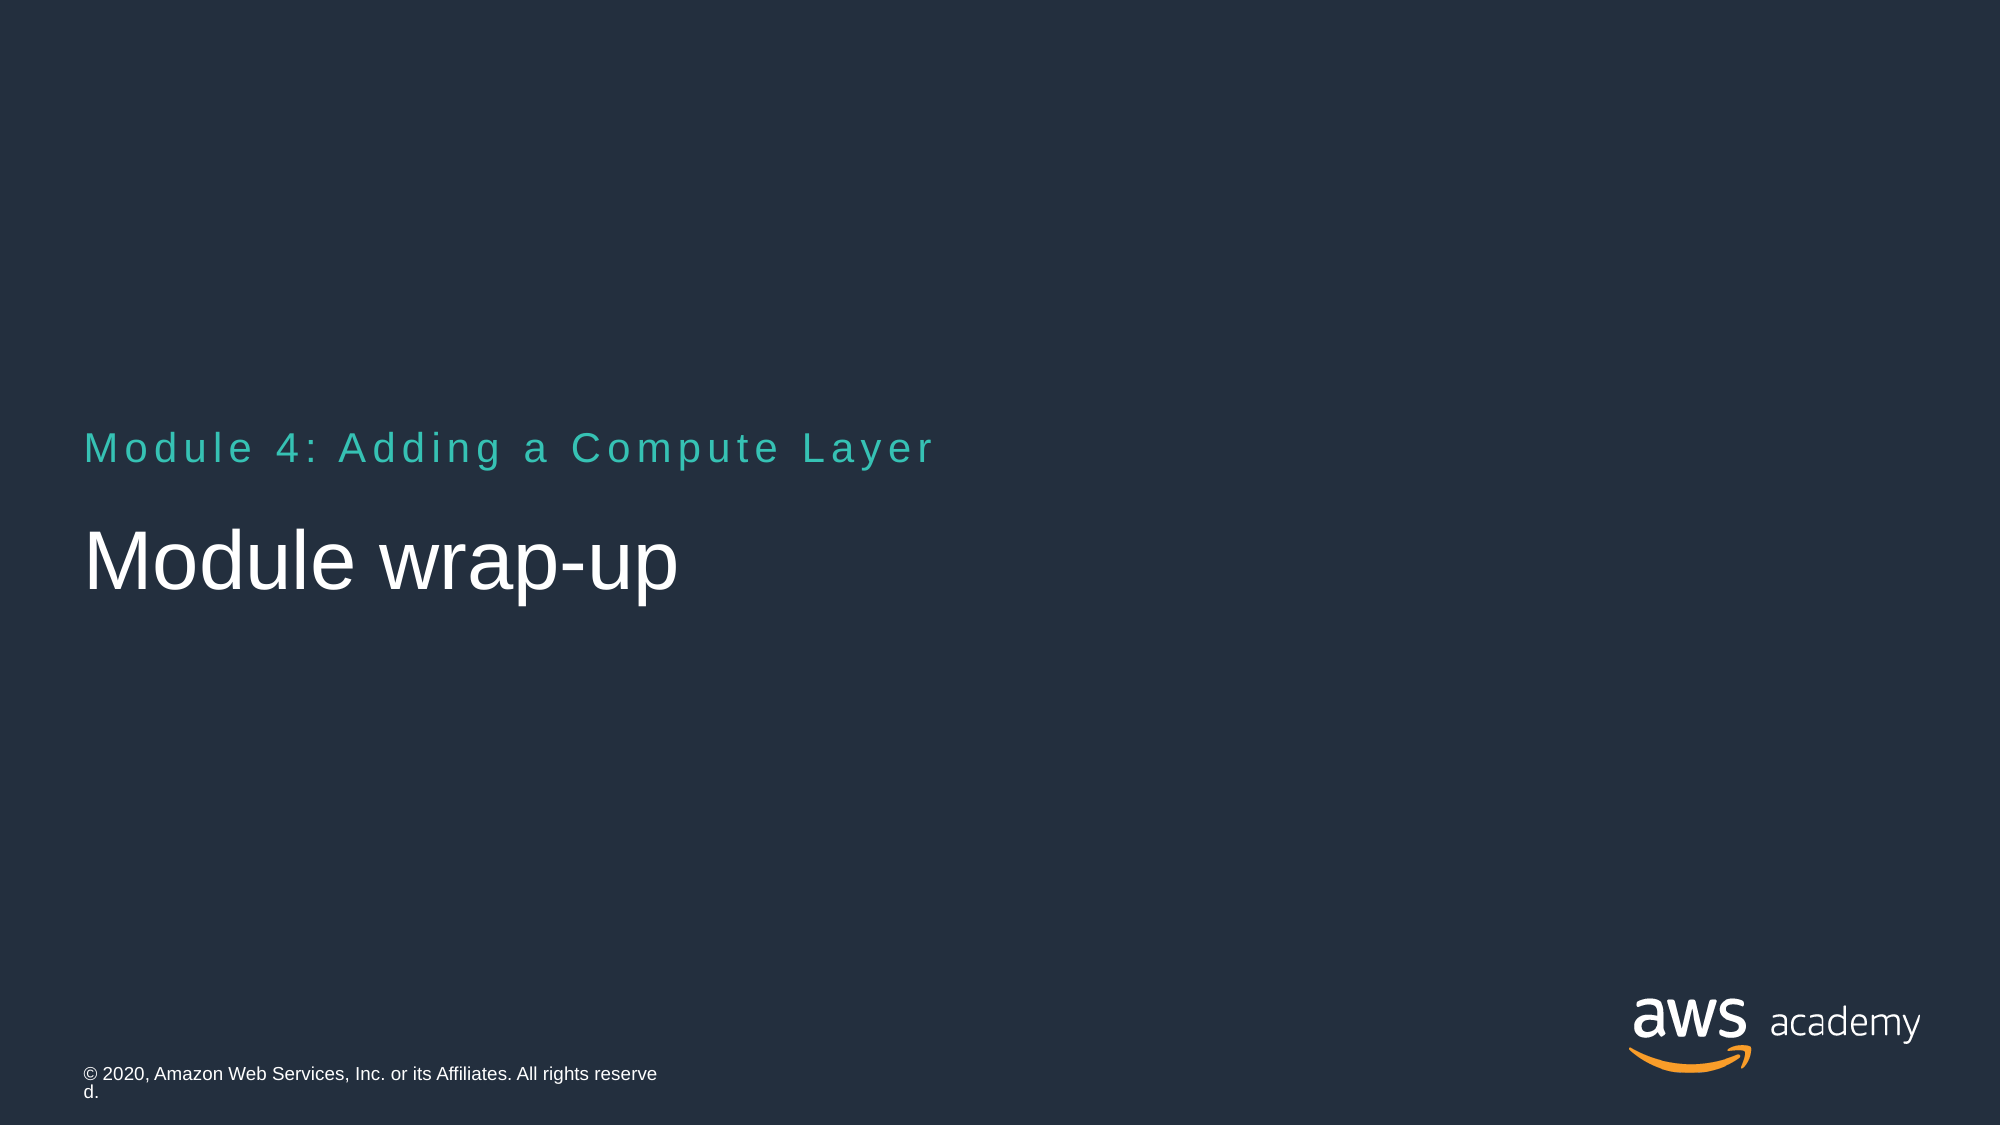

Module 4: Adding a Compute Layer

# Module wrap-up
© 2020, Amazon Web Services, Inc. or its Affiliates. All rights reserved.